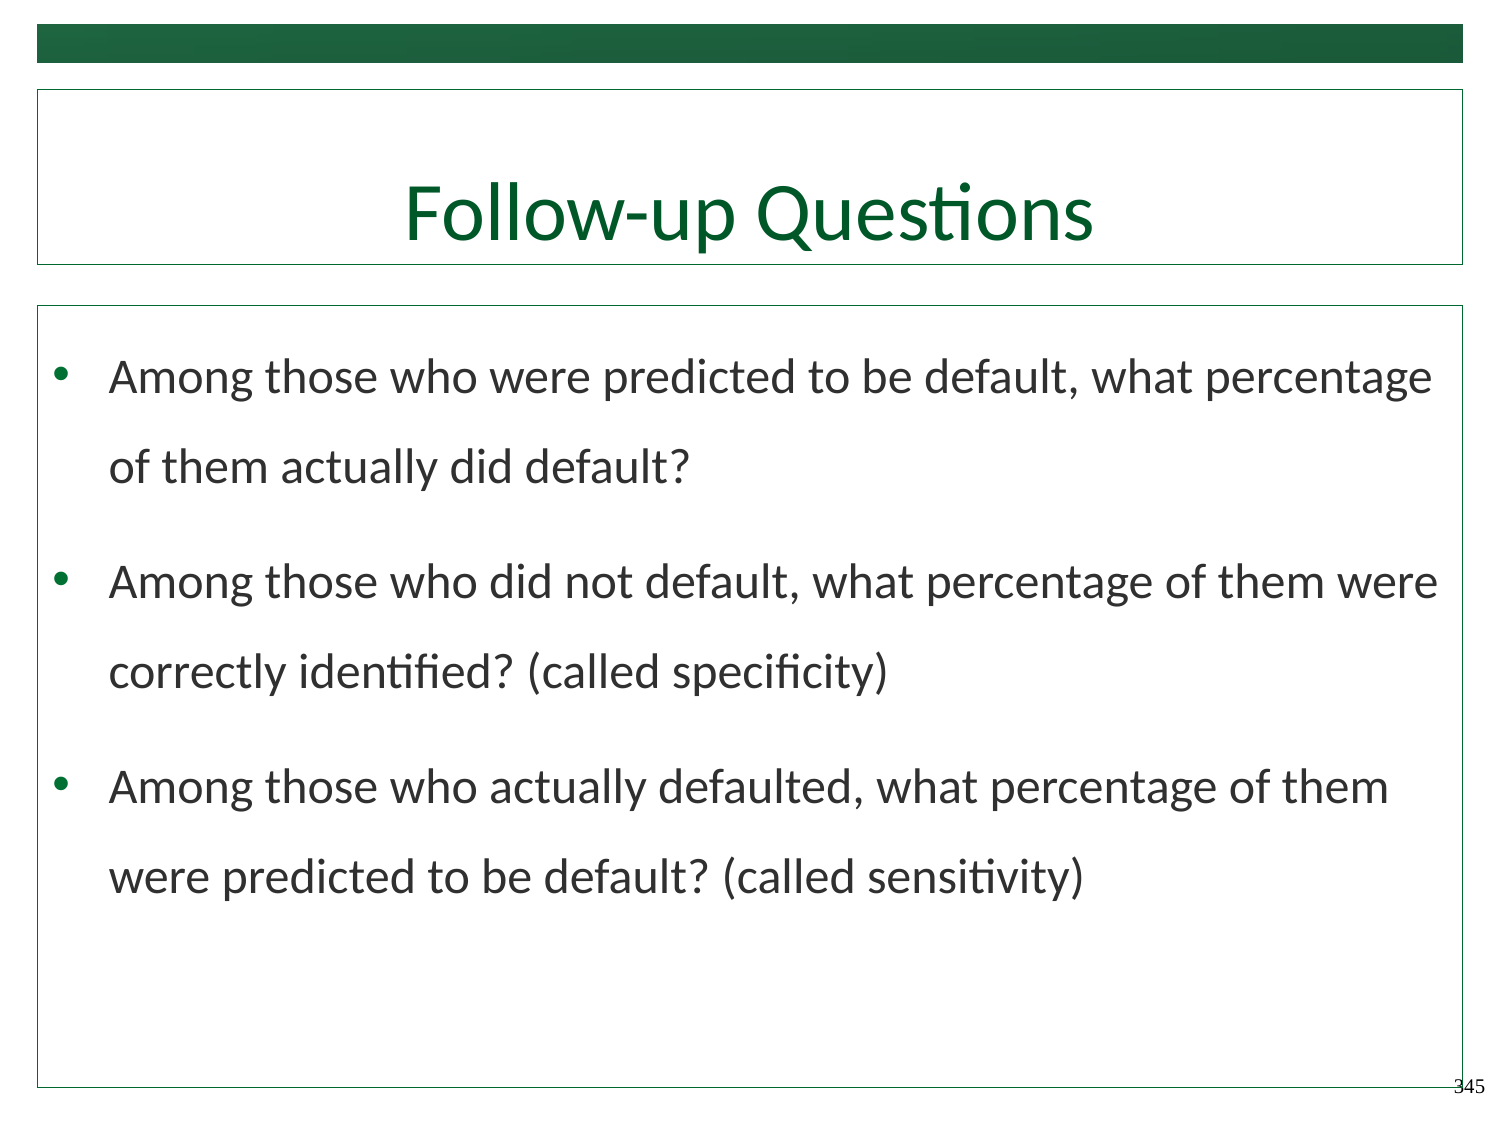

# Follow-up Questions
Among those who were predicted to be default, what percentage of them actually did default?
Among those who did not default, what percentage of them were correctly identified? (called specificity)
Among those who actually defaulted, what percentage of them were predicted to be default? (called sensitivity)

345